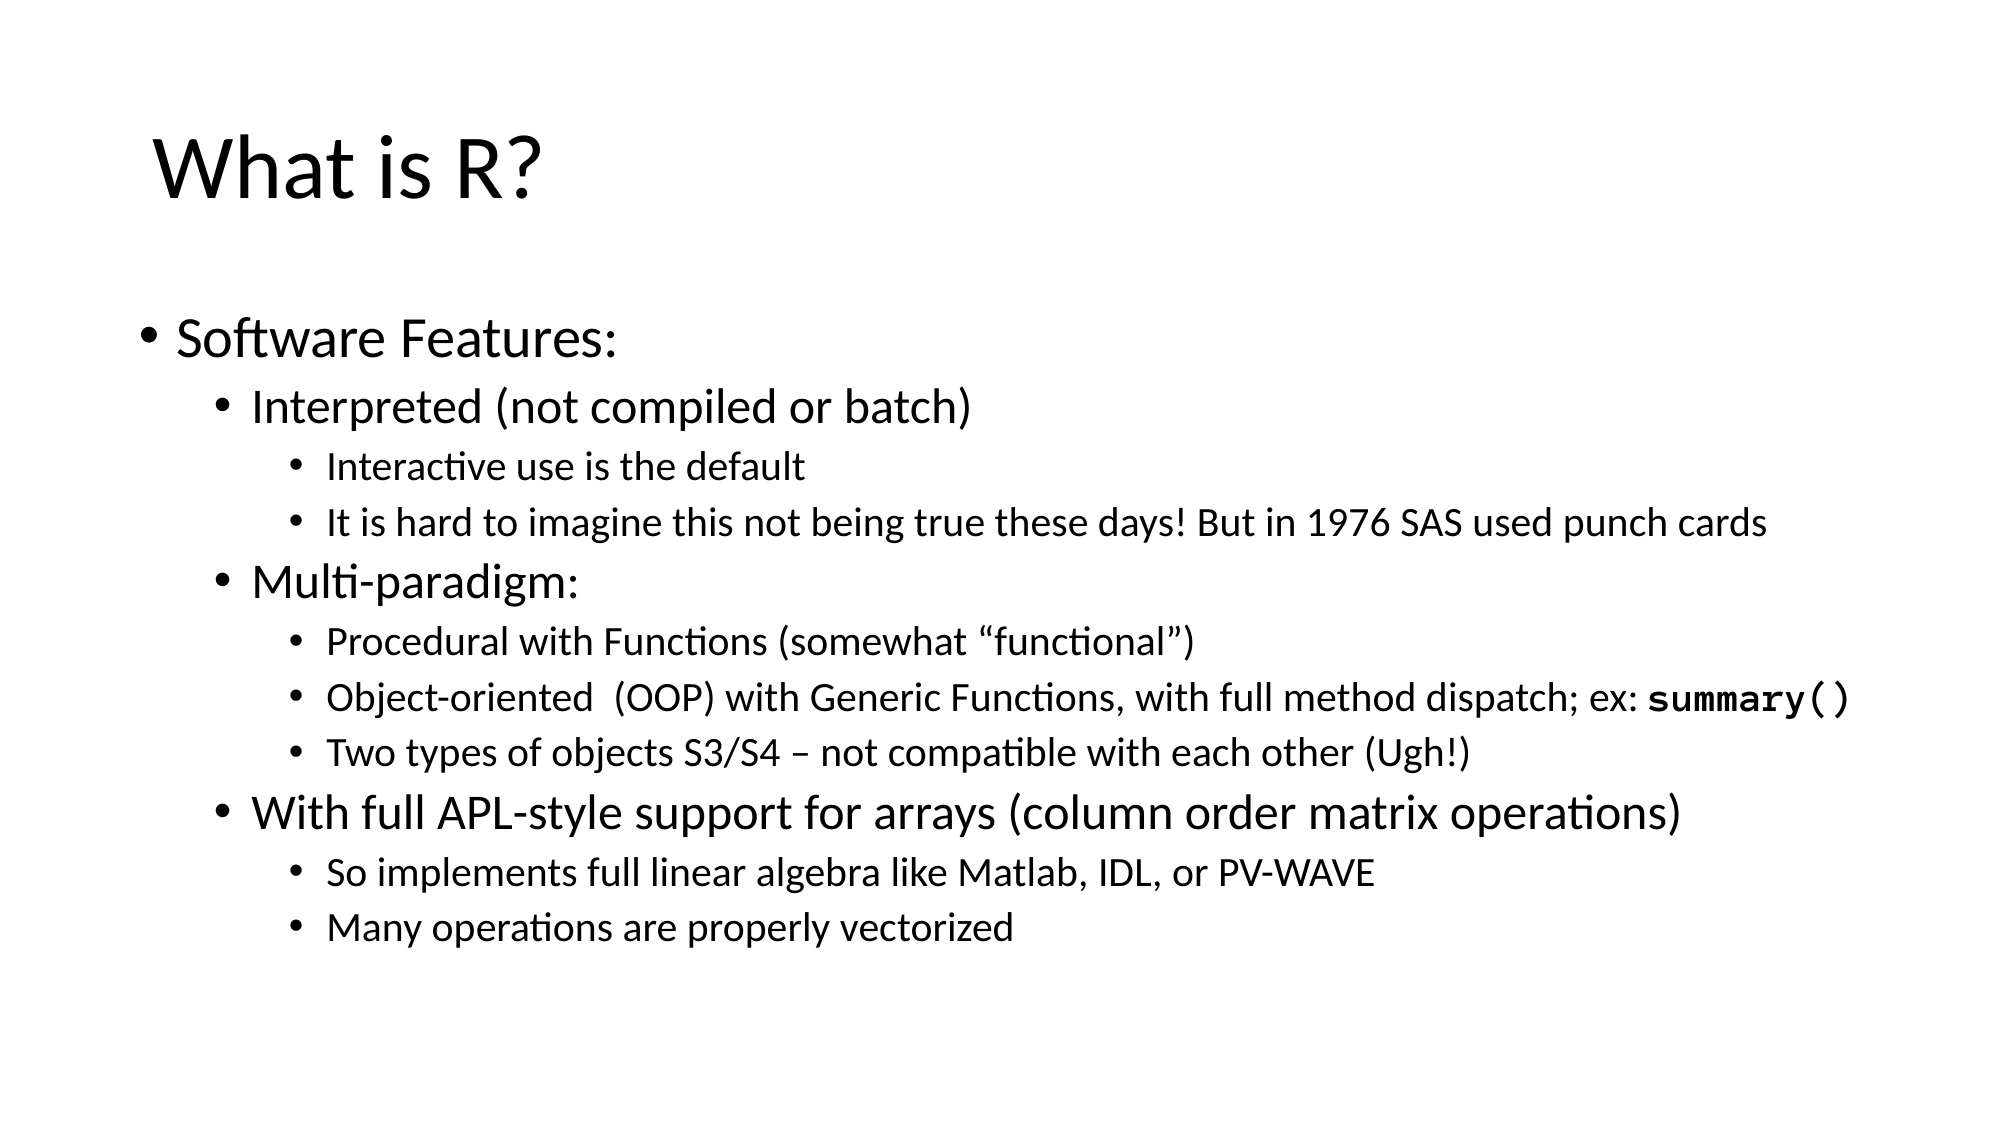

# What is R?
Software Features:
Interpreted (not compiled or batch)
Interactive use is the default
It is hard to imagine this not being true these days! But in 1976 SAS used punch cards
Multi-paradigm:
Procedural with Functions (somewhat “functional”)
Object-oriented  (OOP) with Generic Functions, with full method dispatch; ex: summary()
Two types of objects S3/S4 – not compatible with each other (Ugh!)
With full APL-style support for arrays (column order matrix operations)
So implements full linear algebra like Matlab, IDL, or PV-WAVE
Many operations are properly vectorized